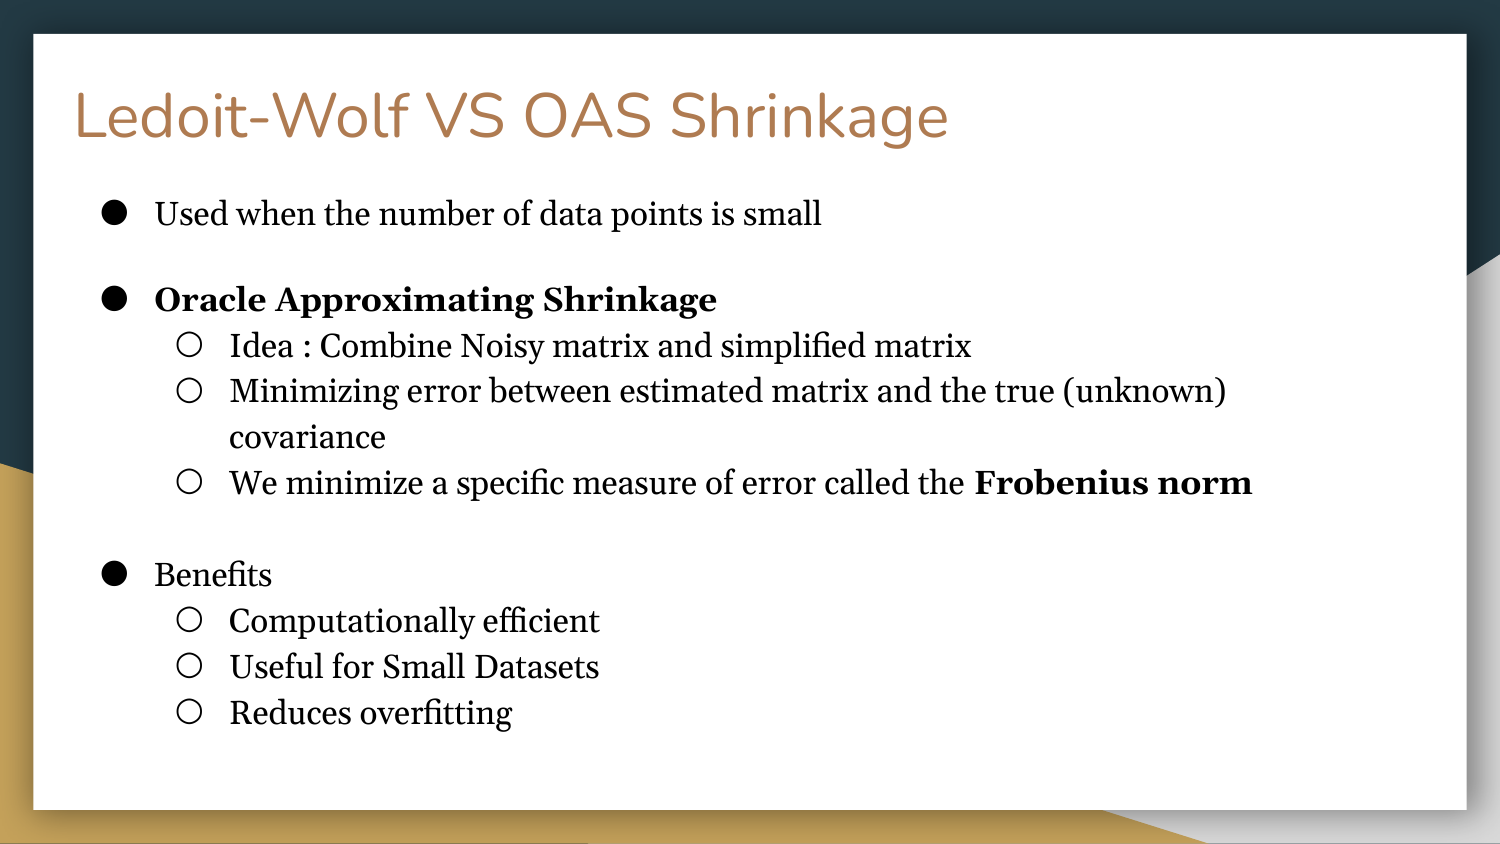

# Ledoit-Wolf VS OAS Shrinkage
Used when the number of data points is small
Oracle Approximating Shrinkage
Idea : Combine Noisy matrix and simplified matrix
Minimizing error between estimated matrix and the true (unknown) covariance
We minimize a specific measure of error called the Frobenius norm
Benefits
Computationally efficient
Useful for Small Datasets
Reduces overfitting